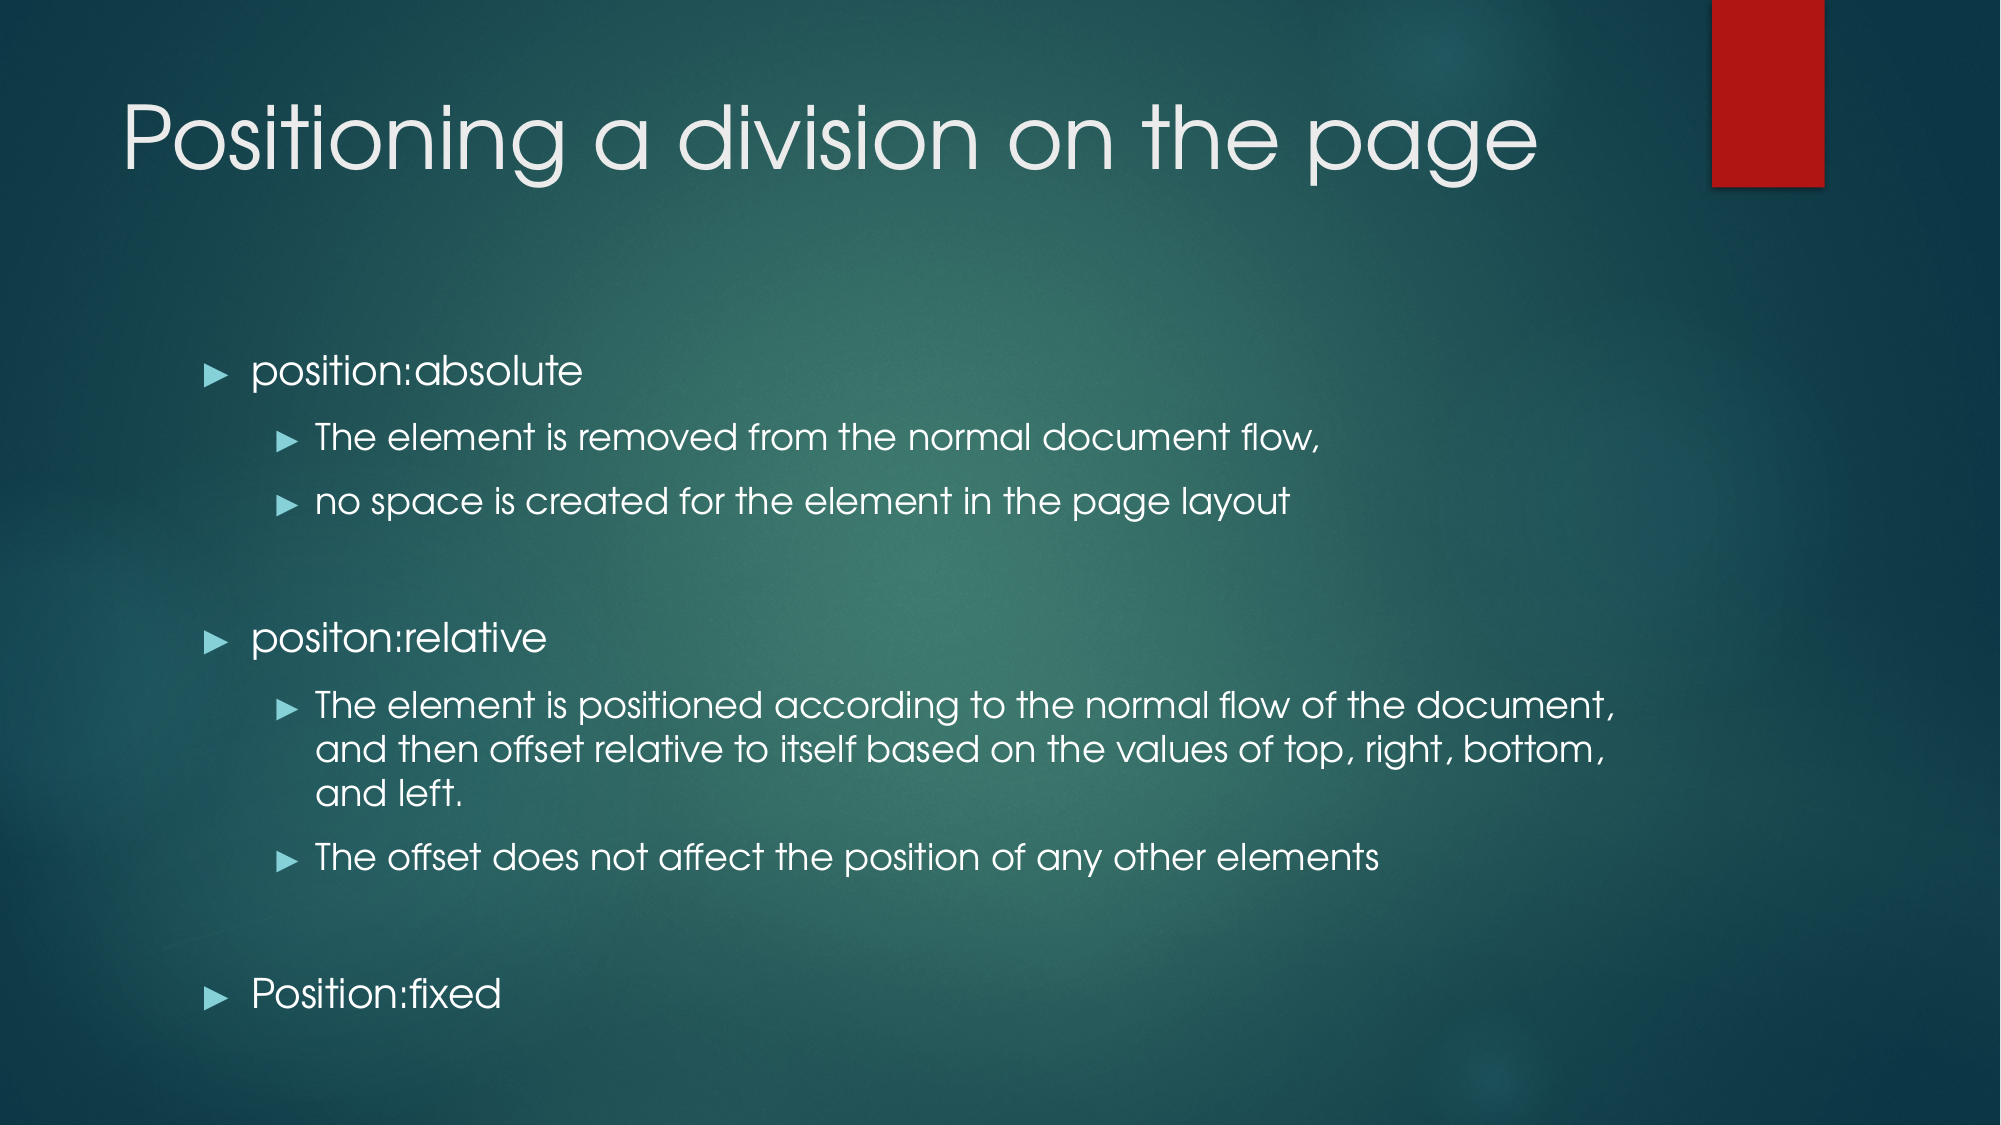

# Positioning a division on the page
position:absolute
The element is removed from the normal document flow,
no space is created for the element in the page layout

positon:relative
The element is positioned according to the normal flow of the document, and then offset relative to itself based on the values of top, right, bottom, and left.
The offset does not affect the position of any other elements

Position:fixed